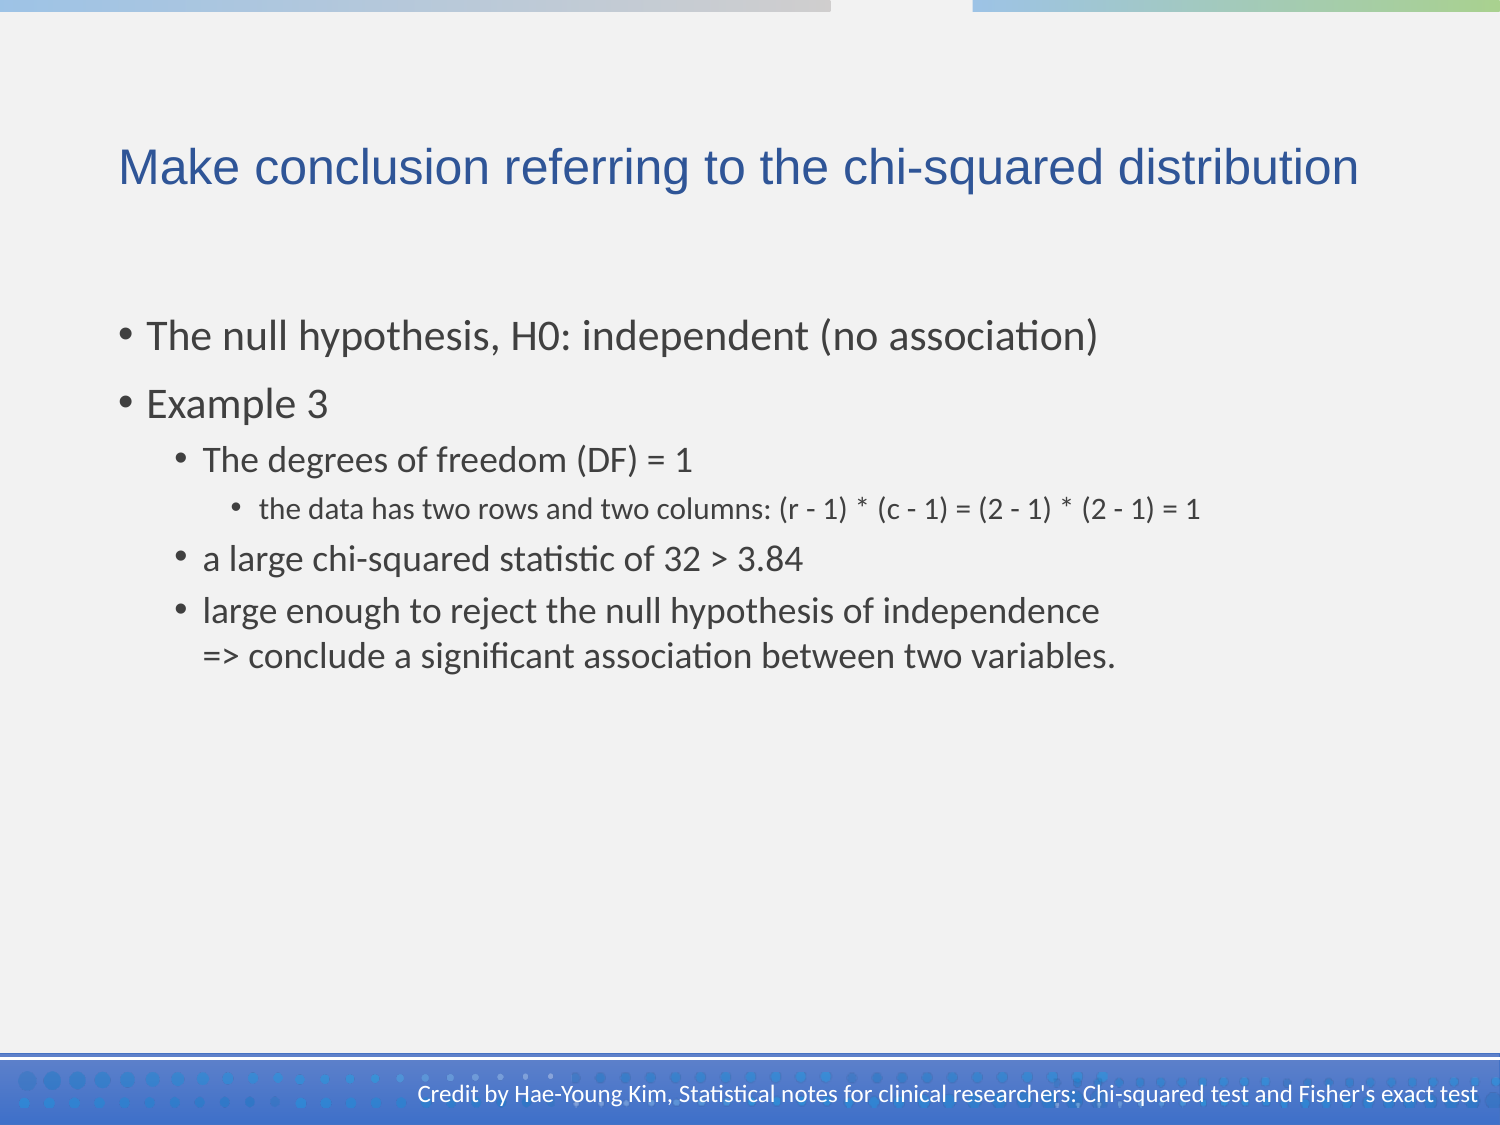

# Make conclusion referring to the chi-squared distribution
The null hypothesis, H0: independent (no association)
Example 3
The degrees of freedom (DF) = 1
the data has two rows and two columns: (r - 1) * (c - 1) = (2 - 1) * (2 - 1) = 1
a large chi-squared statistic of 32 > 3.84
large enough to reject the null hypothesis of independence
=> conclude a significant association between two variables.
Credit by Hae-Young Kim, Statistical notes for clinical researchers: Chi-squared test and Fisher's exact test